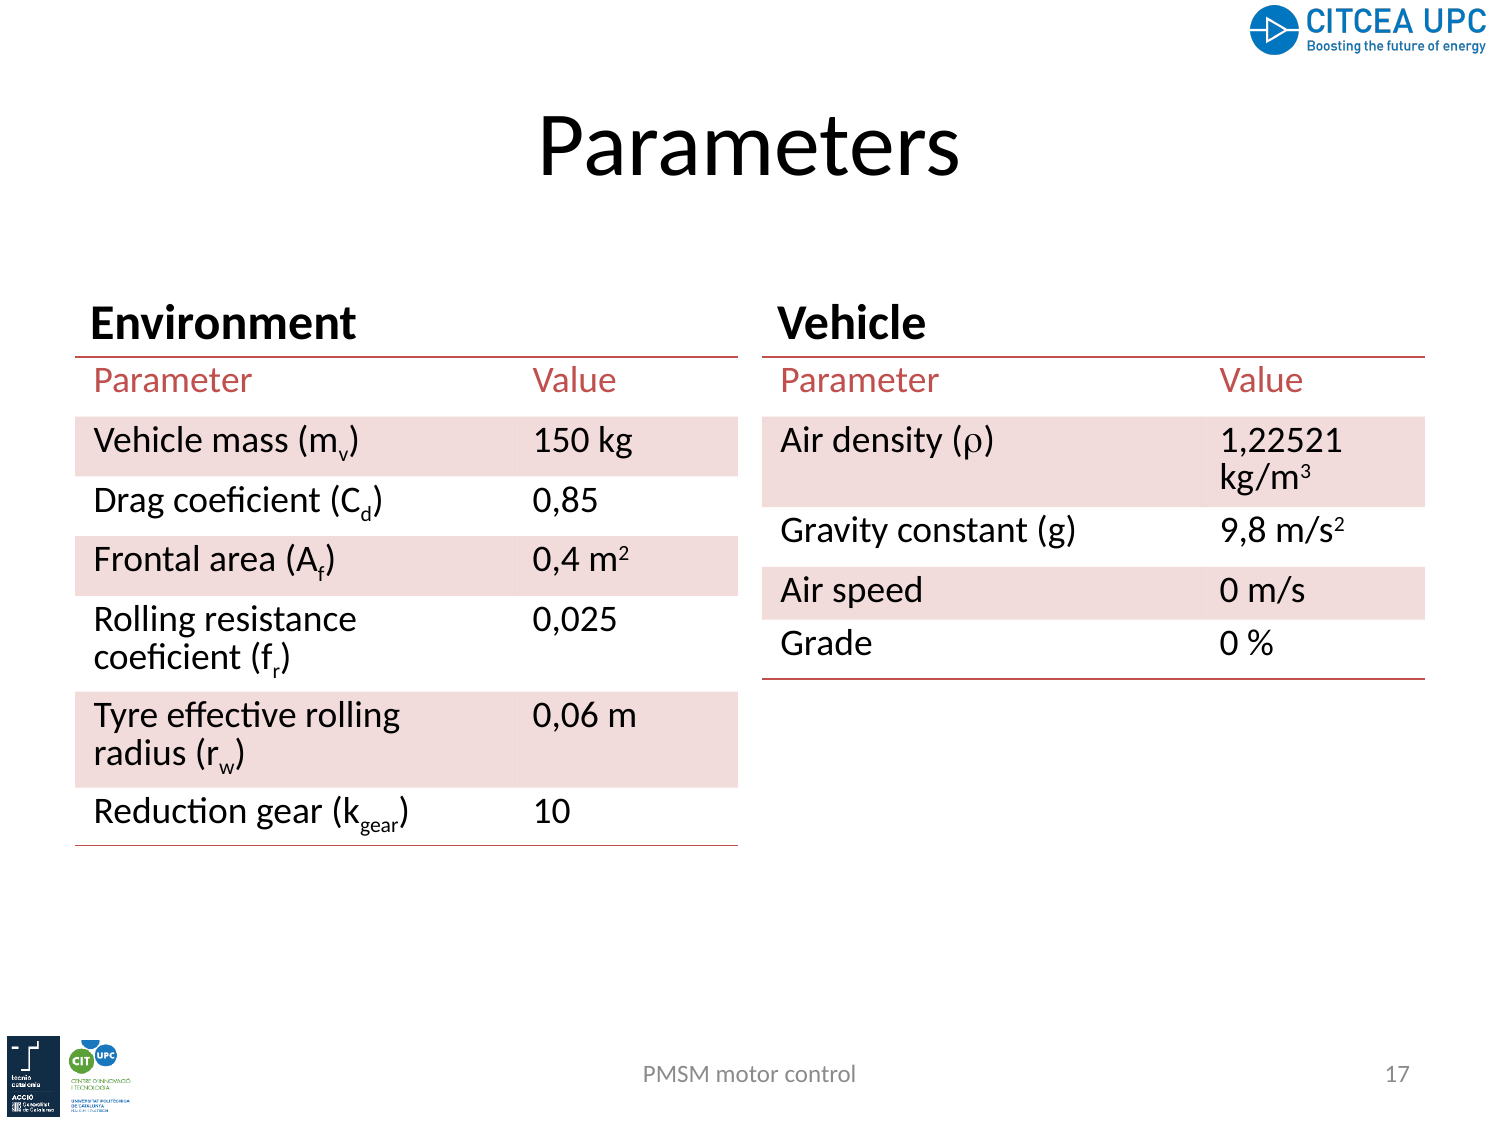

# Parameters
Environment
Vehicle
| Parameter | Value |
| --- | --- |
| Vehicle mass (mv) | 150 kg |
| Drag coeficient (Cd) | 0,85 |
| Frontal area (Af) | 0,4 m2 |
| Rolling resistance coeficient (fr) | 0,025 |
| Tyre effective rolling radius (rw) | 0,06 m |
| Reduction gear (kgear) | 10 |
| Parameter | Value |
| --- | --- |
| Air density (ρ) | 1,22521 kg/m3 |
| Gravity constant (g) | 9,8 m/s2 |
| Air speed | 0 m/s |
| Grade | 0 % |
PMSM motor control
17